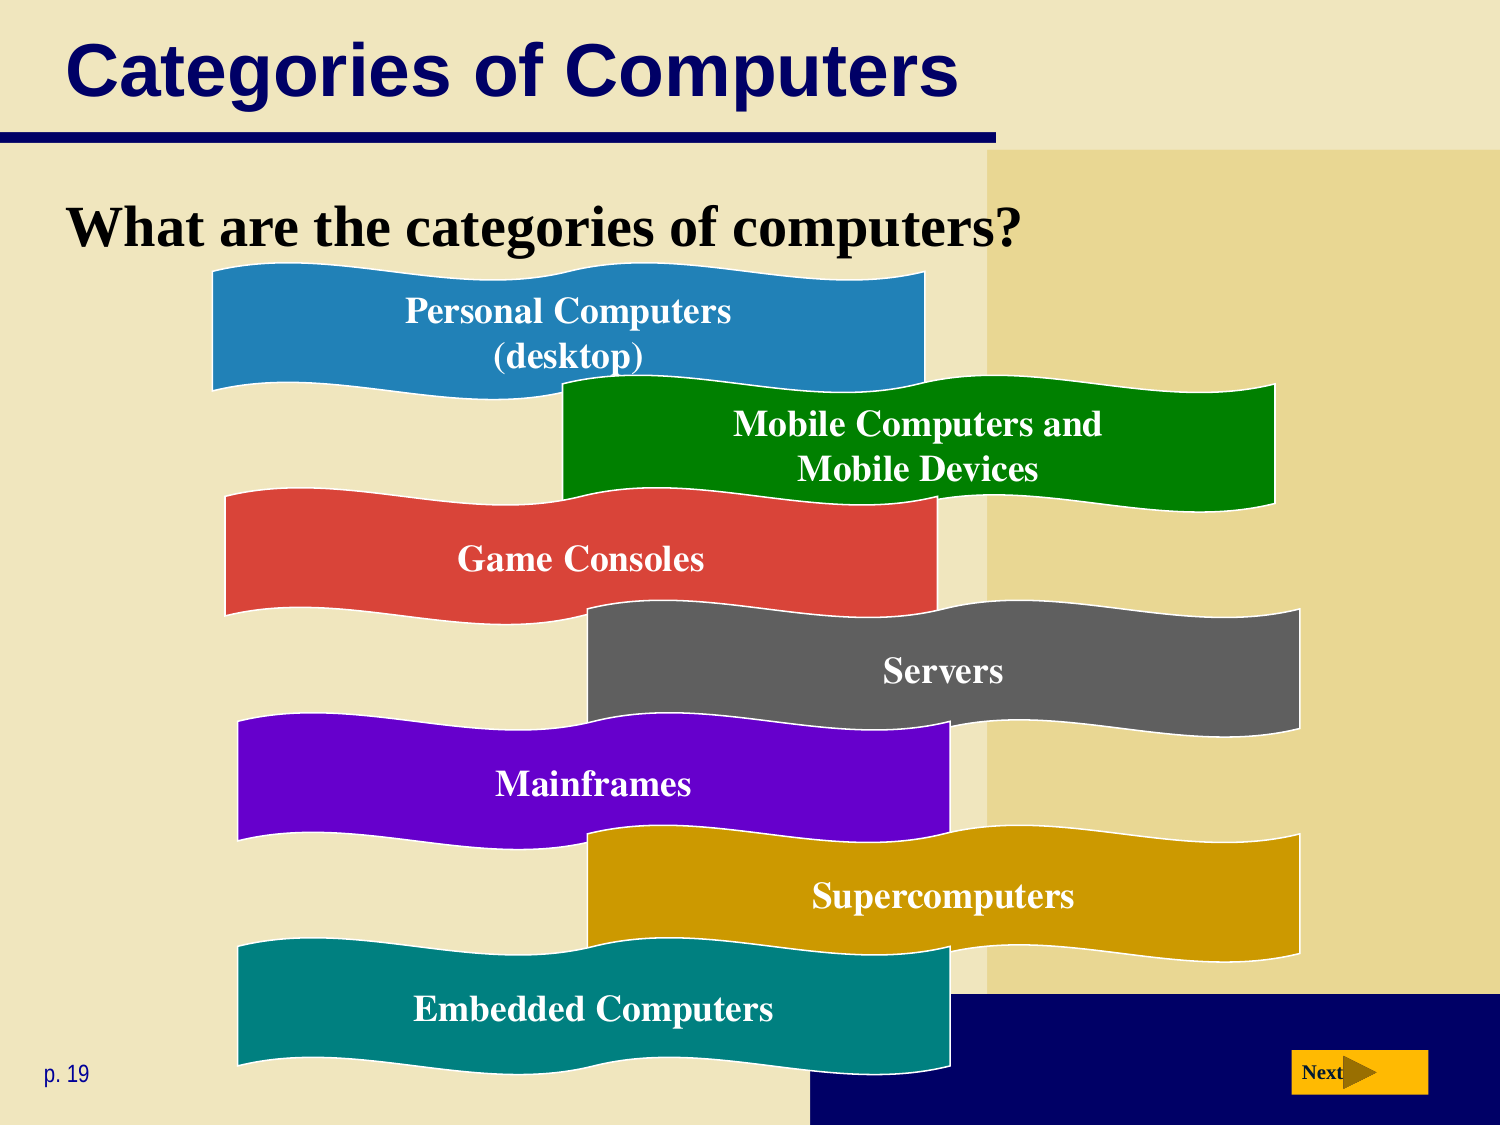

# Categories of Computers
What are the categories of computers?

Personal Computers
(desktop)
Mobile Computers and
Mobile Devices
Game Consoles
Servers
Mainframes
Supercomputers
Embedded Computers
p. 19

Next